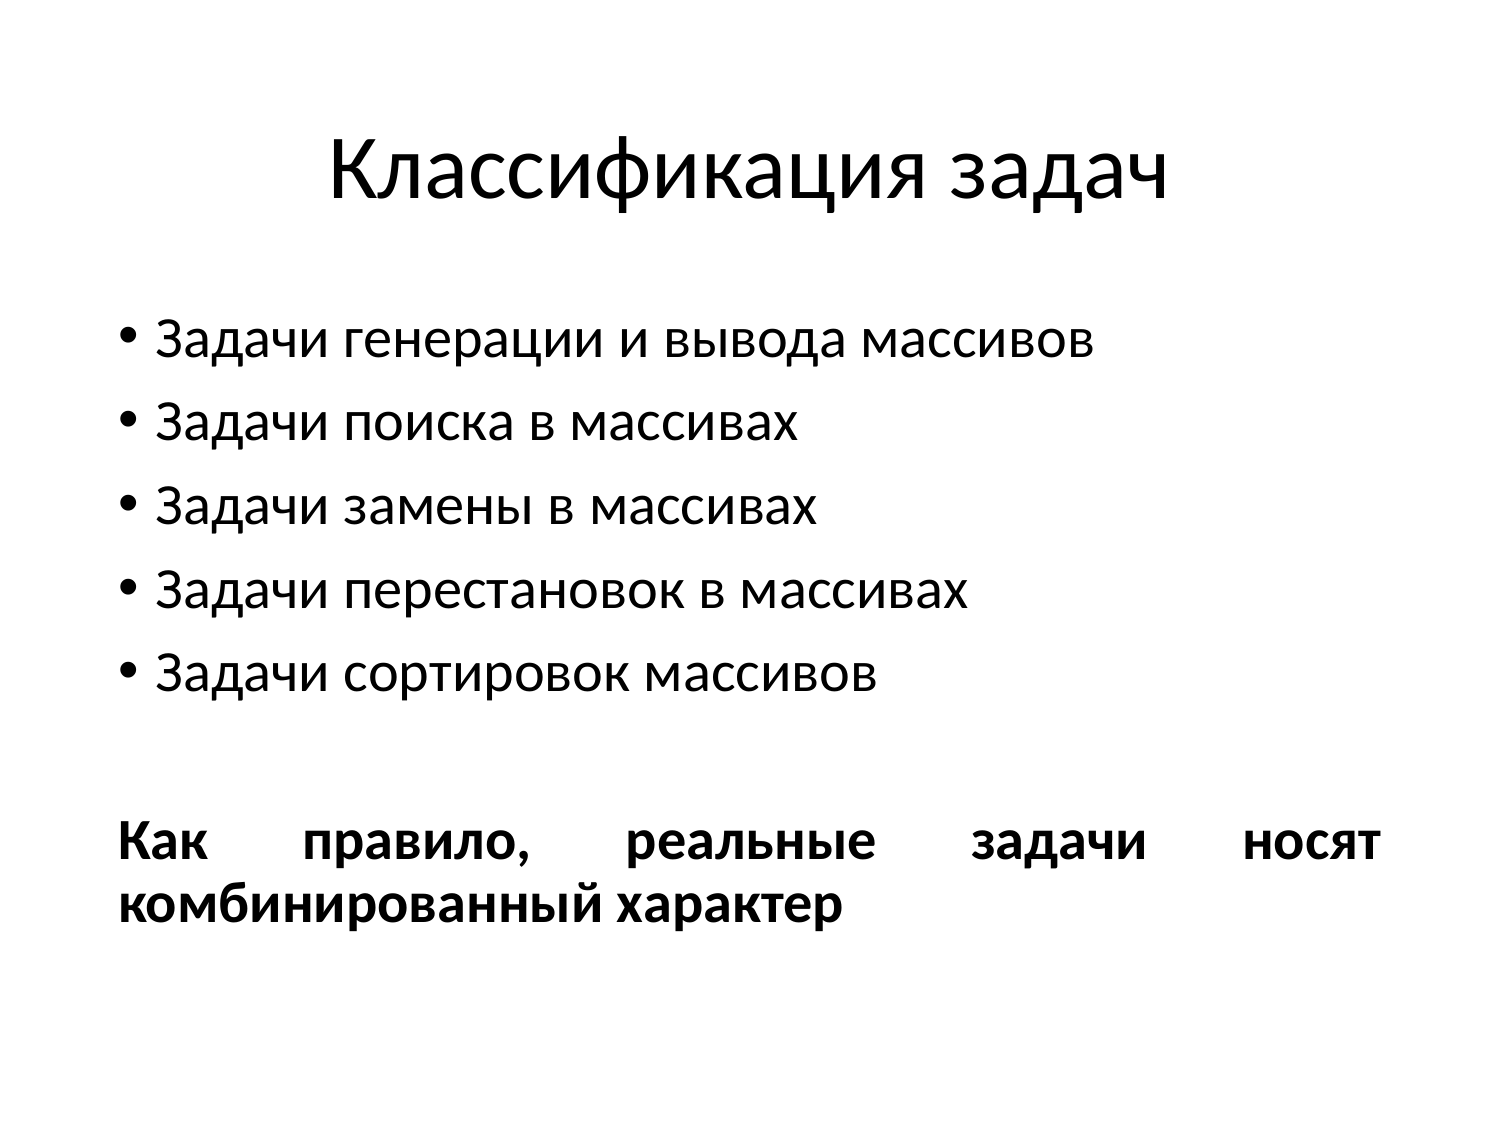

# Классификация задач
Задачи генерации и вывода массивов
Задачи поиска в массивах
Задачи замены в массивах
Задачи перестановок в массивах
Задачи сортировок массивов

Как правило, реальные задачи носят комбинированный характер